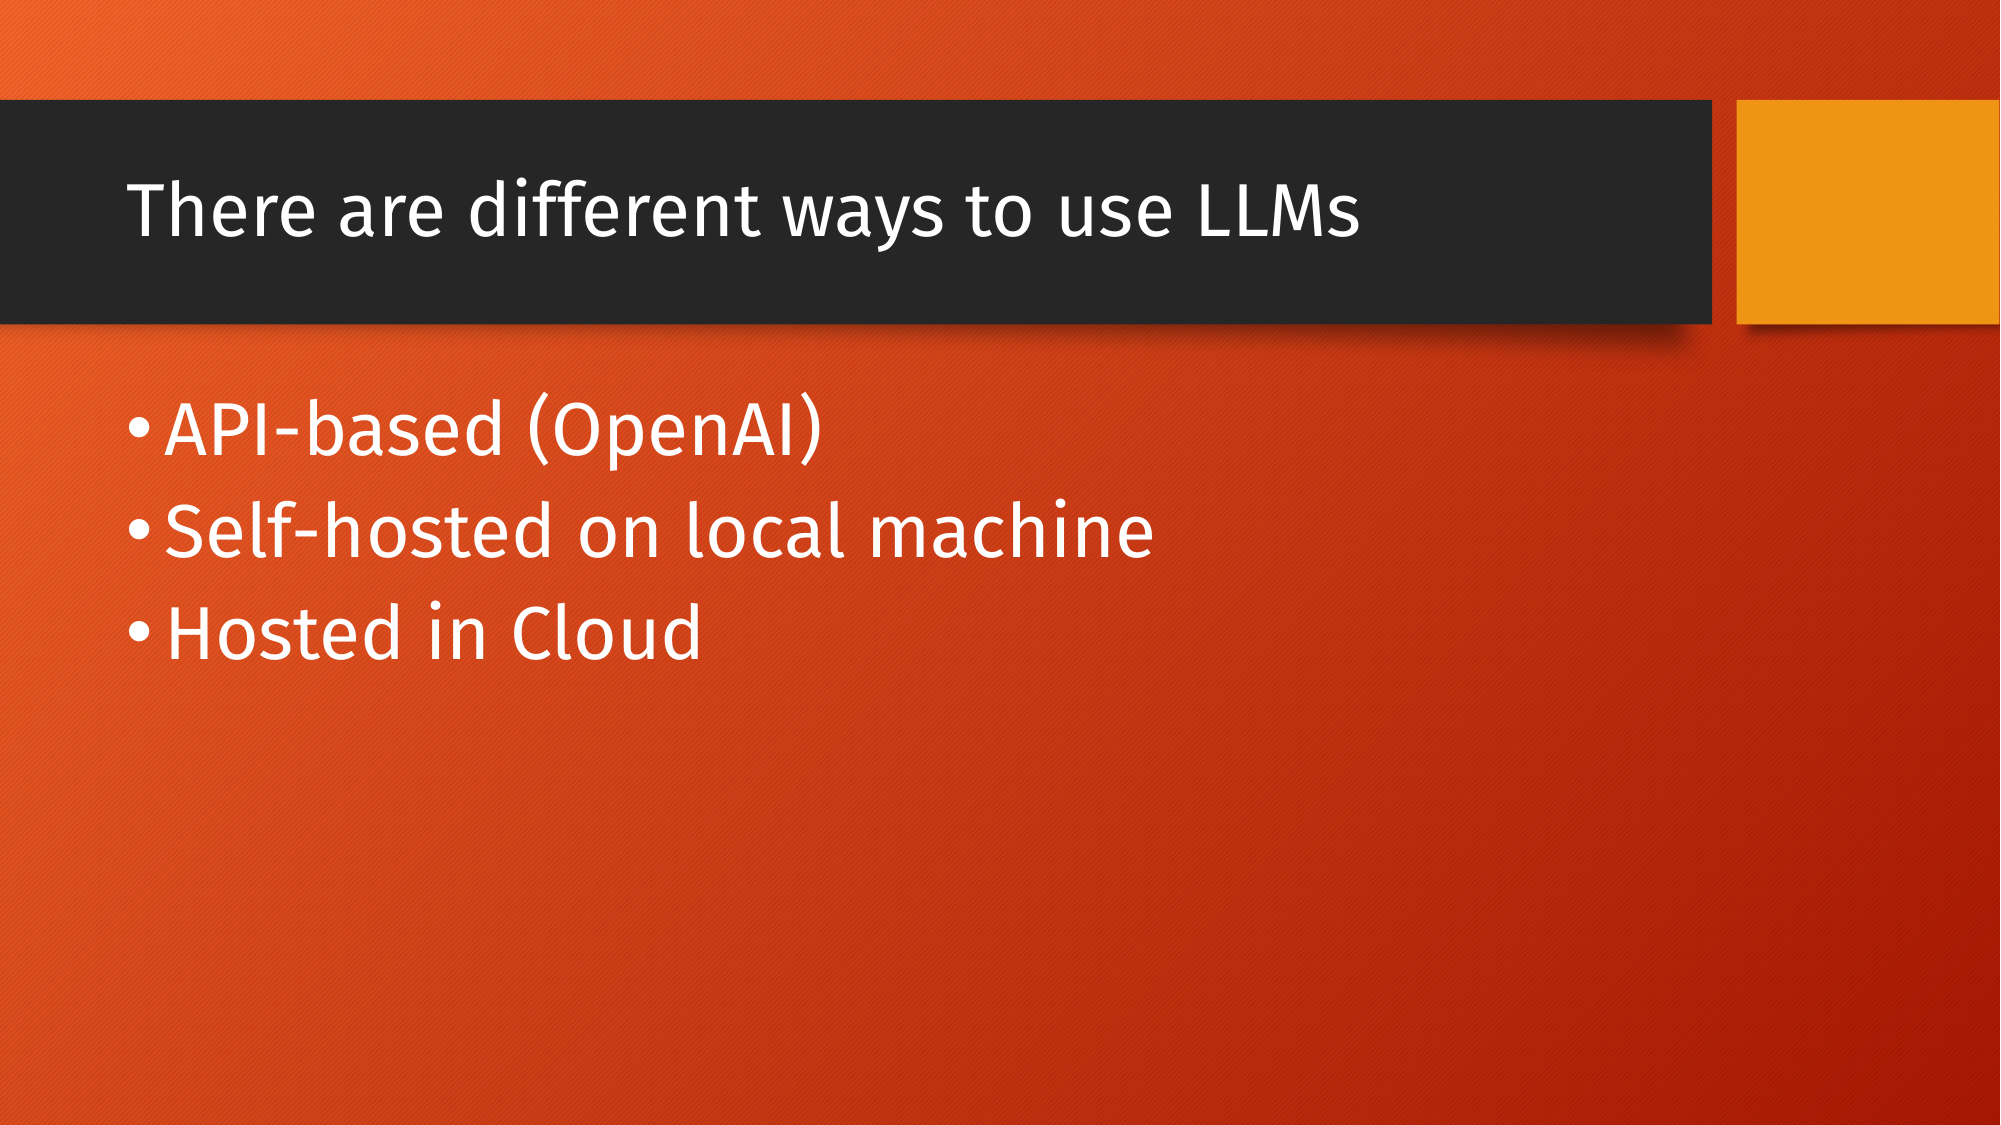

# There are different ways to use LLMs
API-based (OpenAI)
Self-hosted on local machine
Hosted in Cloud